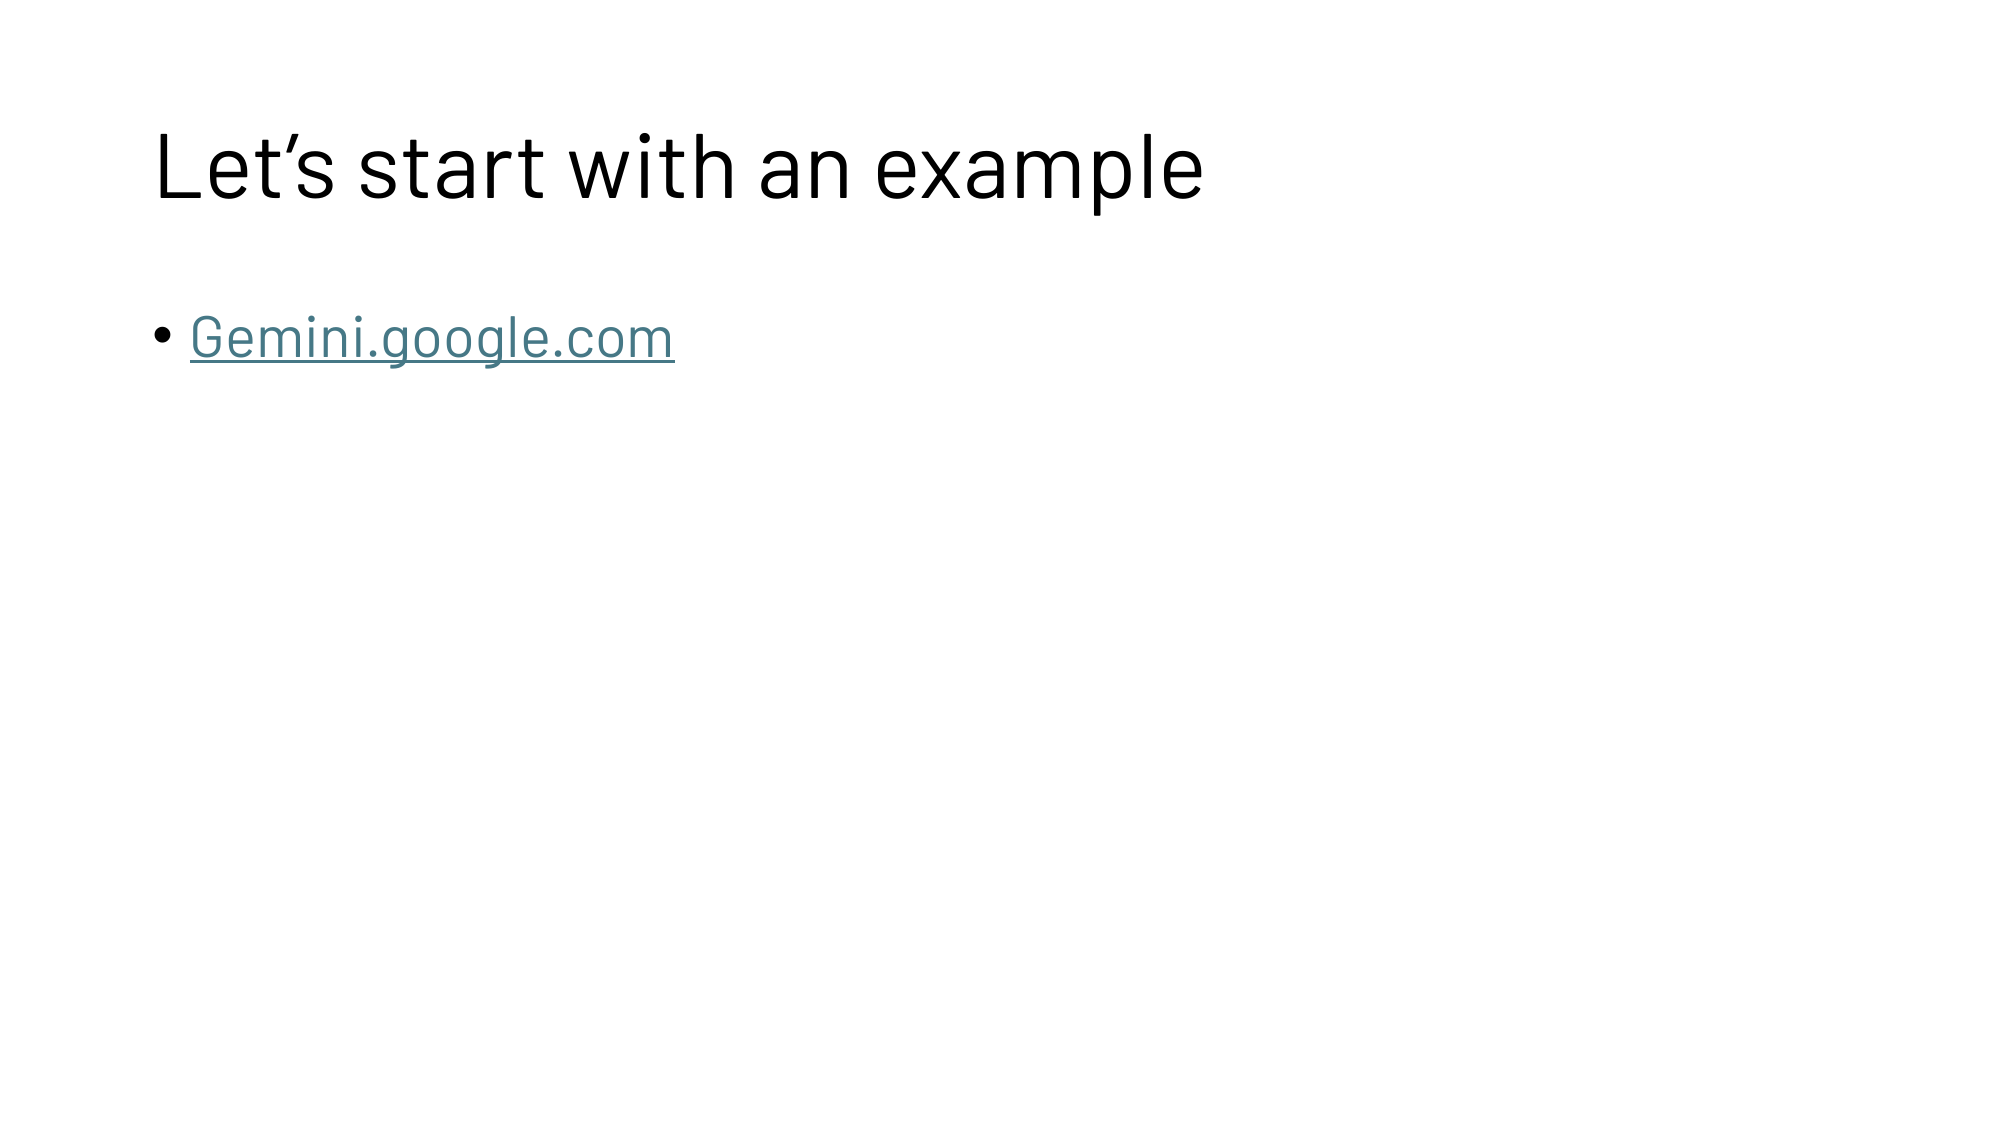

# Let’s start with an example
Gemini.google.com